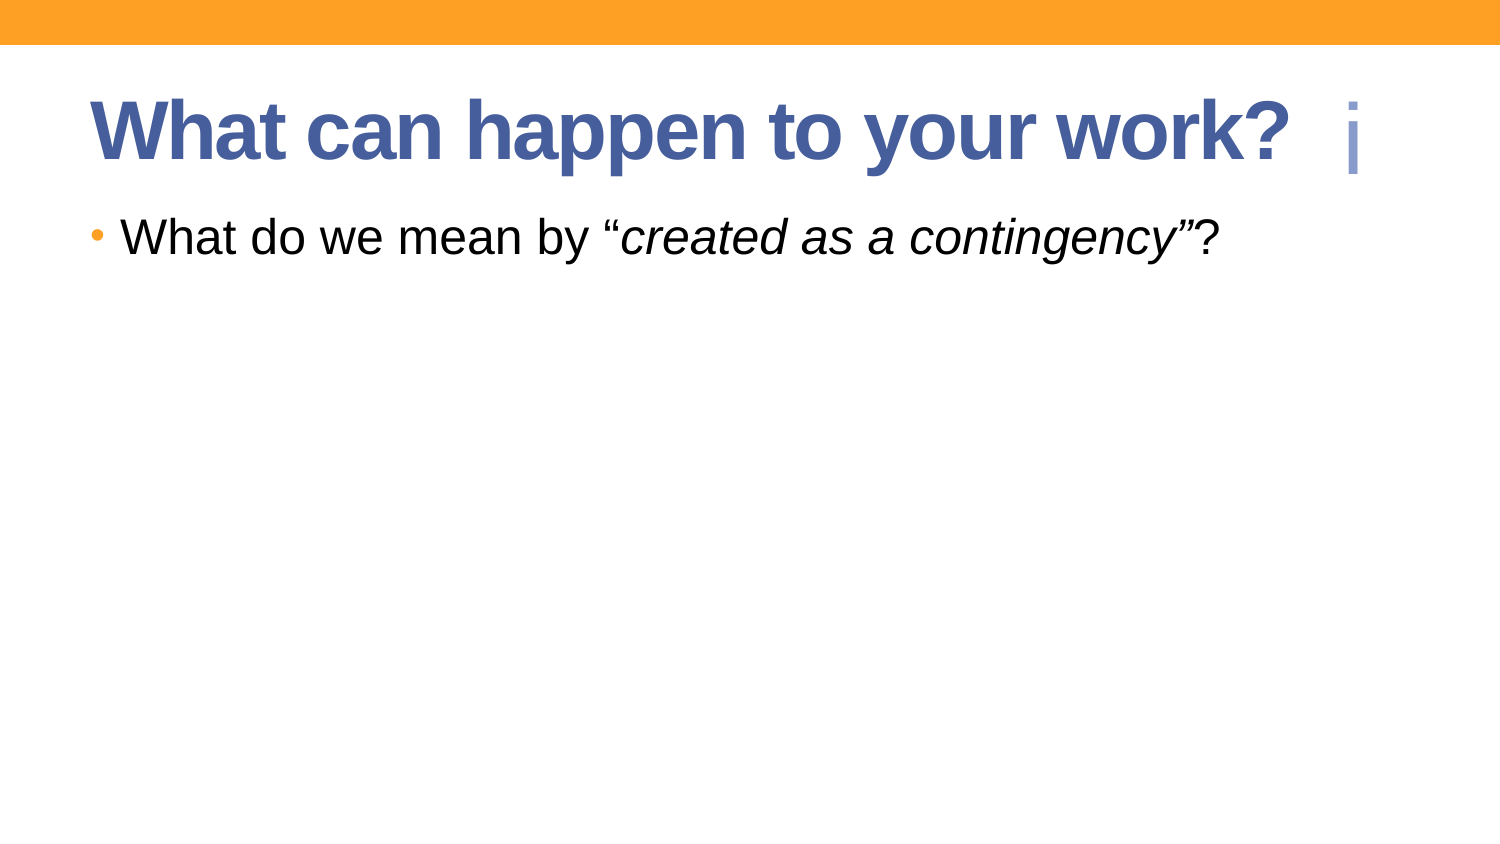

# What can happen to your work?
What do we mean by “created as a contingency”?